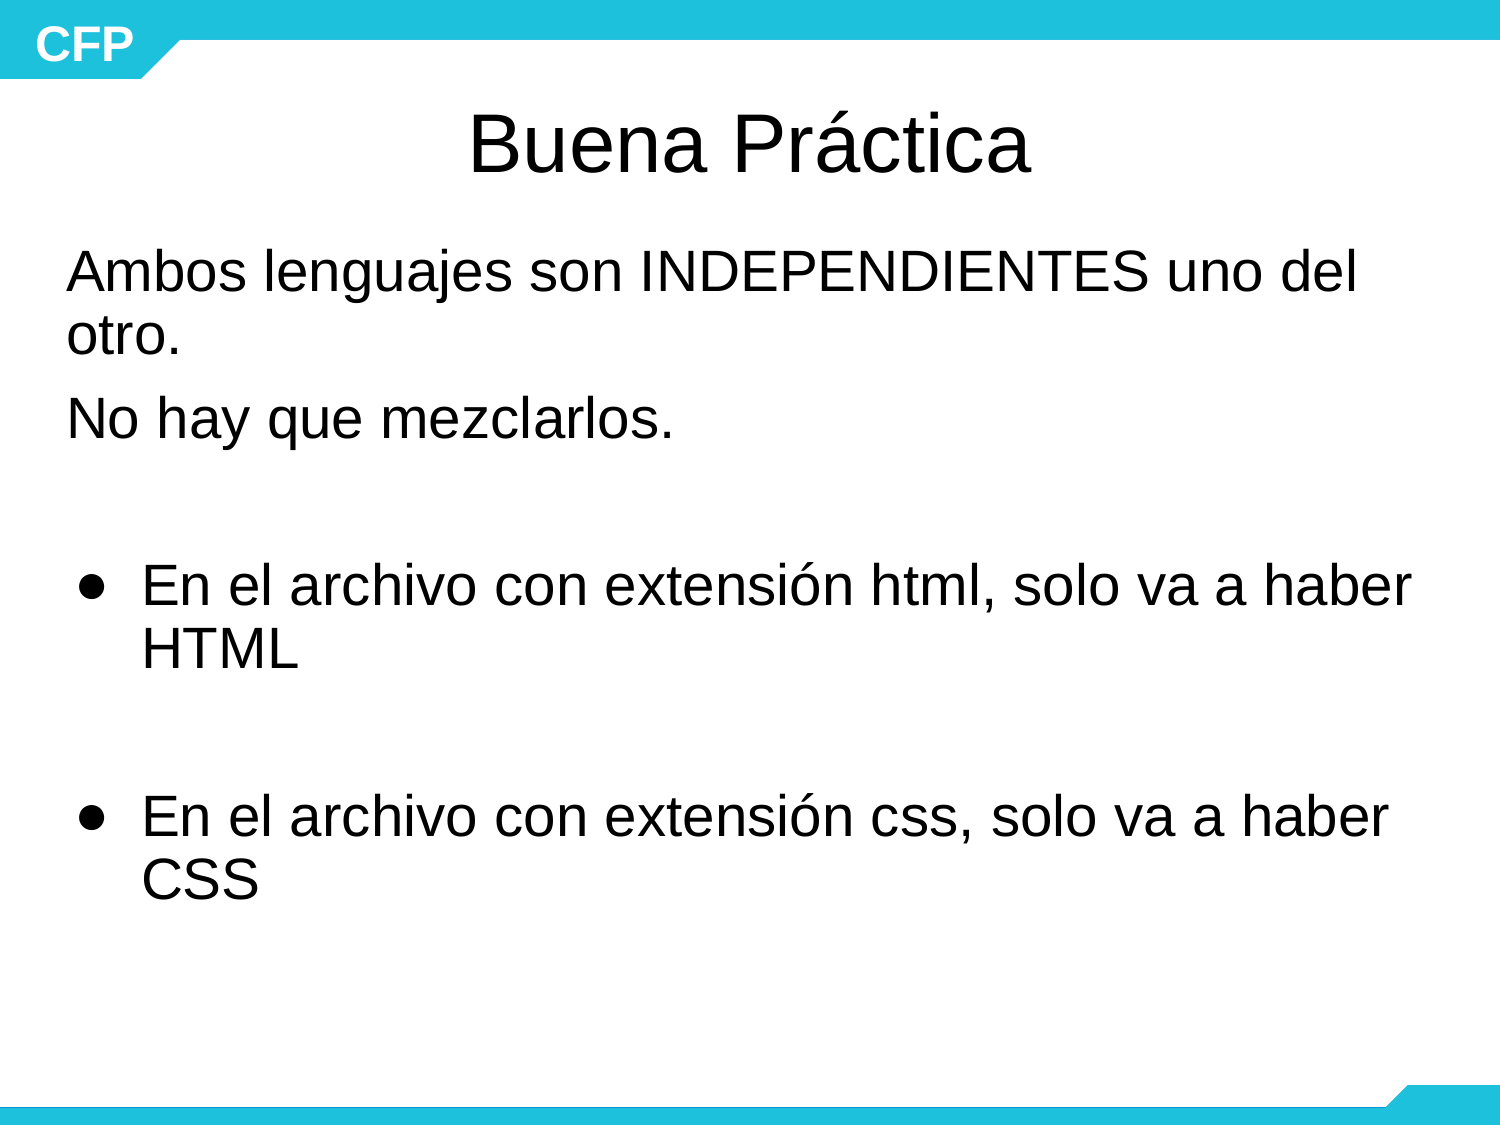

# Buena Práctica
Ambos lenguajes son INDEPENDIENTES uno del otro.
No hay que mezclarlos.

En el archivo con extensión html, solo va a haber HTML

En el archivo con extensión css, solo va a haber CSS